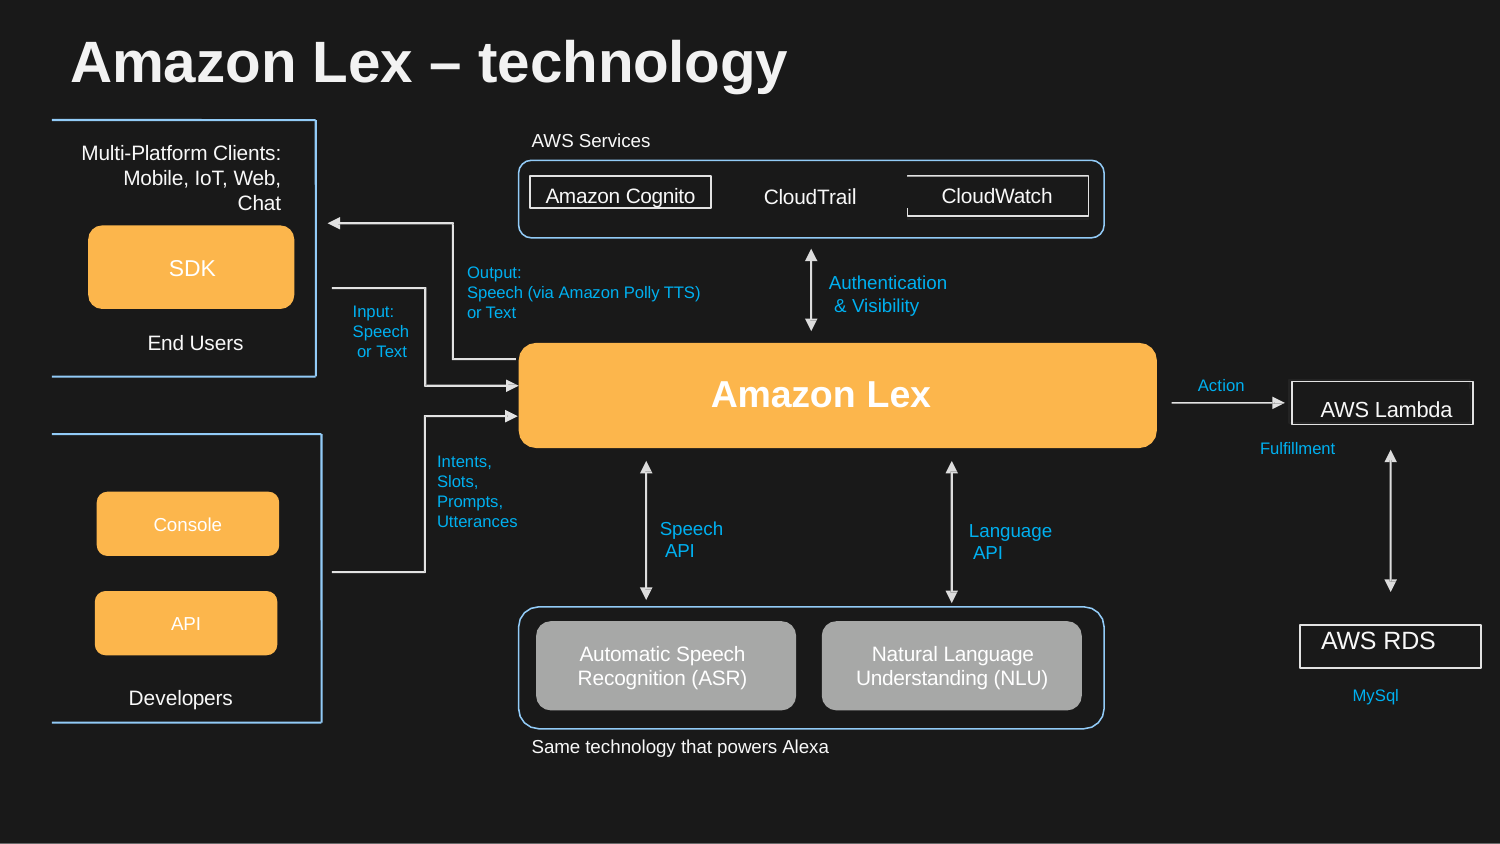

# Amazon Lex – technology

AWS Services
Multi-Platform Clients:  Mobile, IoT, Web,
Chat

Amazon Cognito

CloudTrail
CloudWatch

SDK
Output:
Speech (via Amazon Polly TTS)  or Text
Authentication  & Visibility

Input:  Speech  or Text
End Users

Amazon Lex
Action

AWS Lambda

Fulfillment
Intents,  Slots,  Prompts,  Utterances

Console
Speech  API
Language  API

API

   AWS RDS
Automatic Speech  Recognition (ASR)
Natural Language  Understanding (NLU)
Developers
MySql

Same technology that powers Alexa